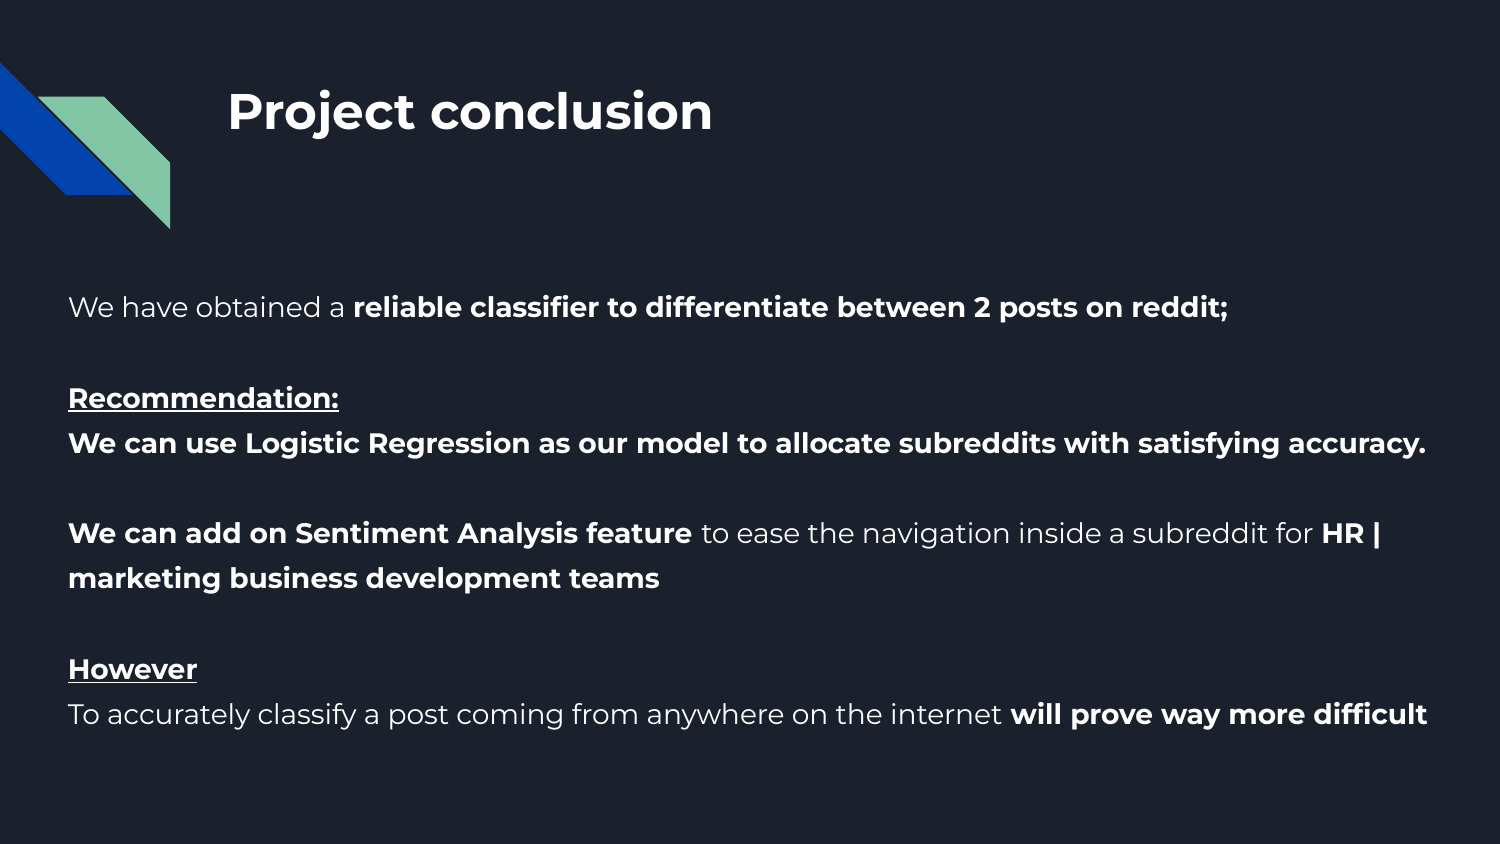

# Project conclusion
We have obtained a reliable classifier to differentiate between 2 posts on reddit;

Recommendation:
We can use Logistic Regression as our model to allocate subreddits with satisfying accuracy.

We can add on Sentiment Analysis feature to ease the navigation inside a subreddit for HR | marketing business development teams

However
To accurately classify a post coming from anywhere on the internet will prove way more difficult